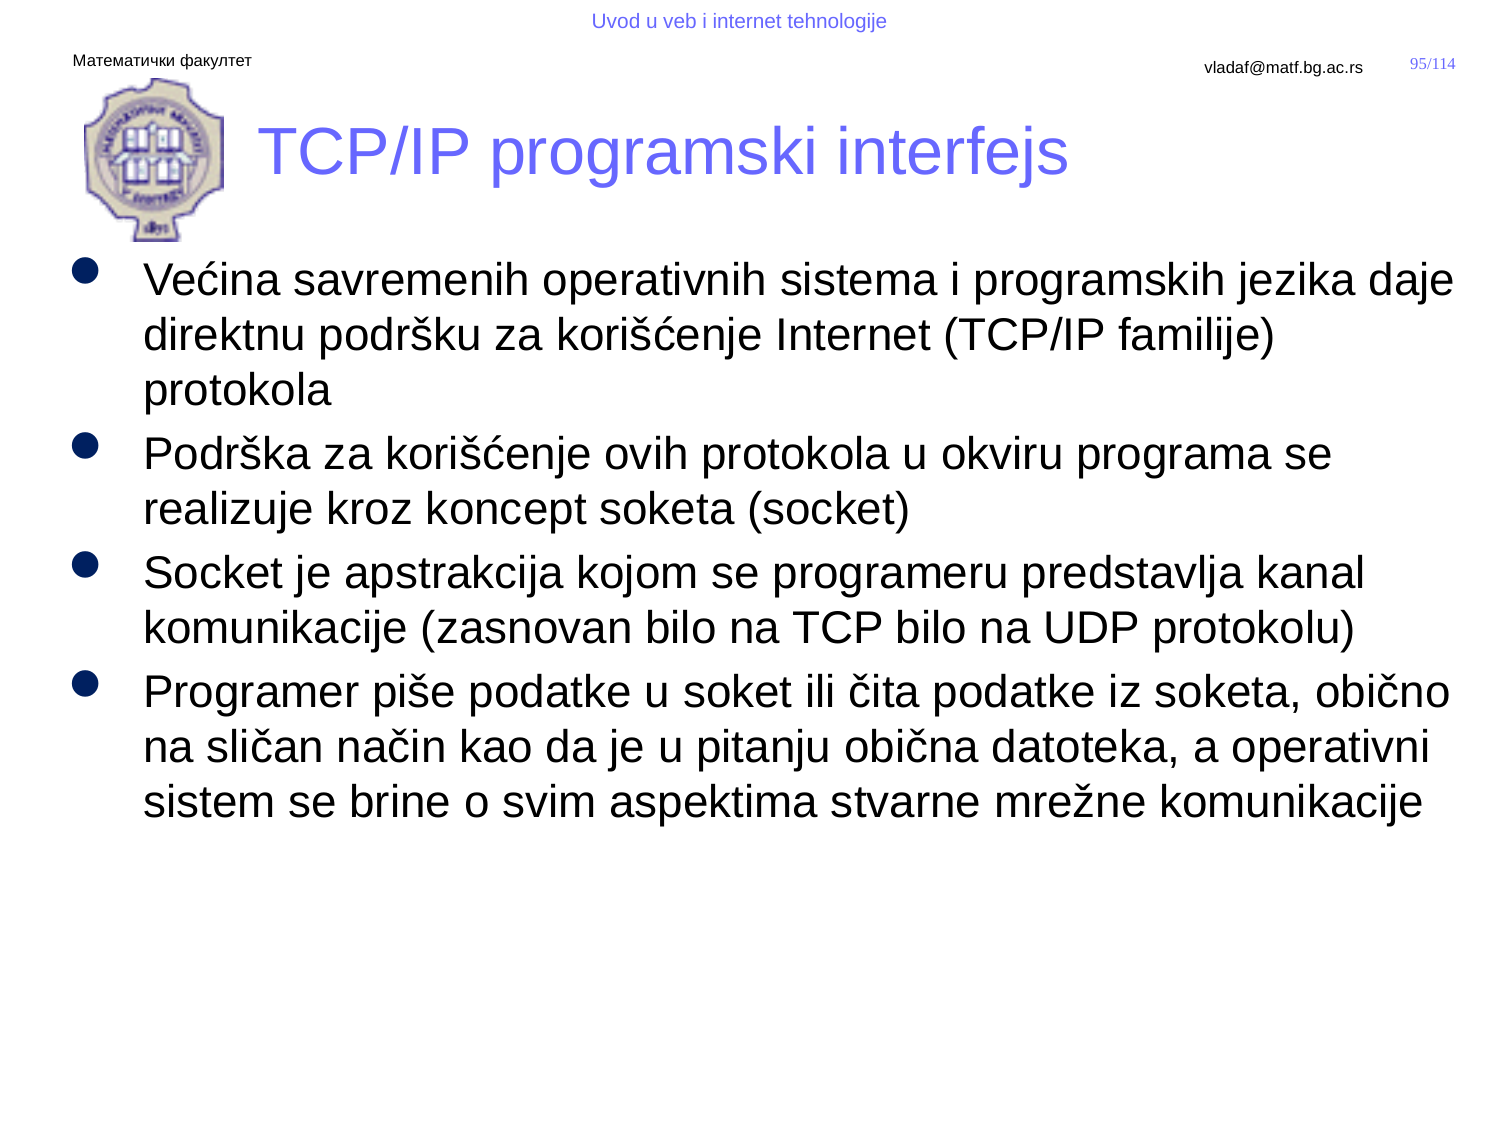

# TCP/IP programski interfejs
Većina savremenih operativnih sistema i programskih jezika daje direktnu podršku za korišćenje Internet (TCP/IP familije) protokola
Podrška za korišćenje ovih protokola u okviru programa se realizuje kroz koncept soketa (socket)
Socket je apstrakcija kojom se programeru predstavlja kanal komunikacije (zasnovan bilo na TCP bilo na UDP protokolu)
Programer piše podatke u soket ili čita podatke iz soketa, obično na sličan način kao da je u pitanju obična datoteka, a operativni sistem se brine o svim aspektima stvarne mrežne komunikacije